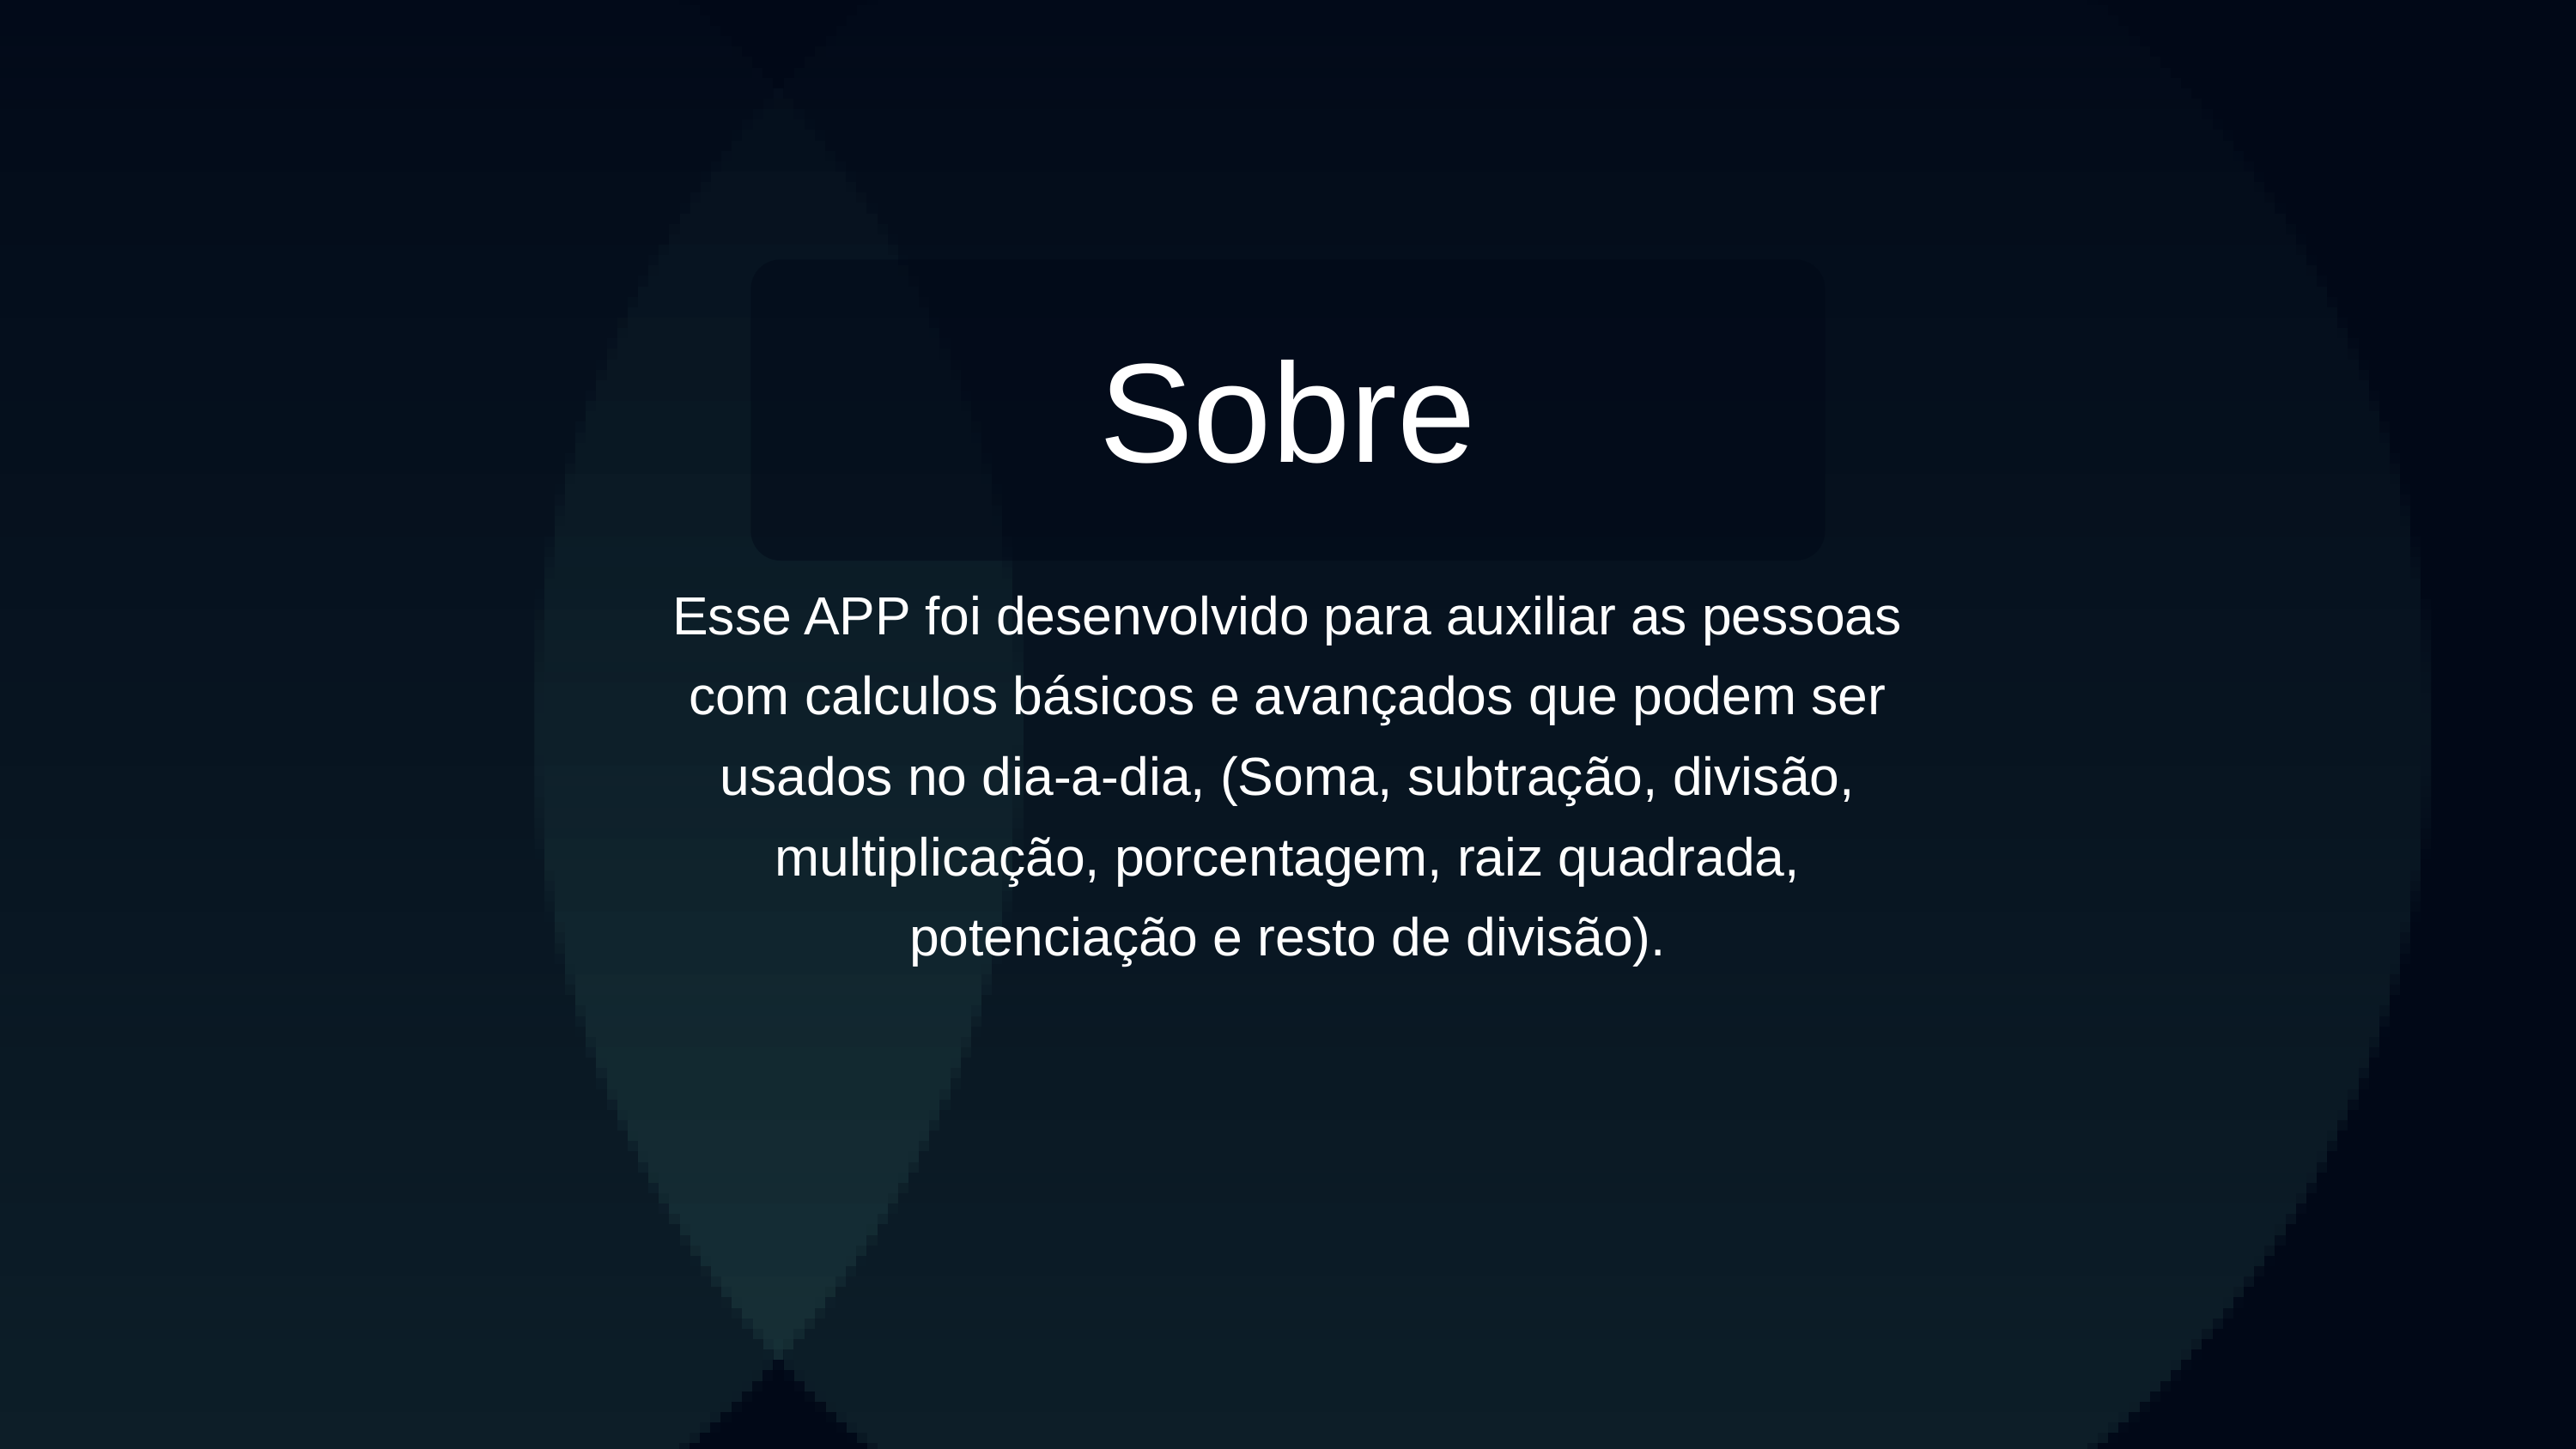

Sobre
Esse APP foi desenvolvido para auxiliar as pessoas com calculos básicos e avançados que podem ser usados no dia-a-dia, (Soma, subtração, divisão, multiplicação, porcentagem, raiz quadrada, potenciação e resto de divisão).